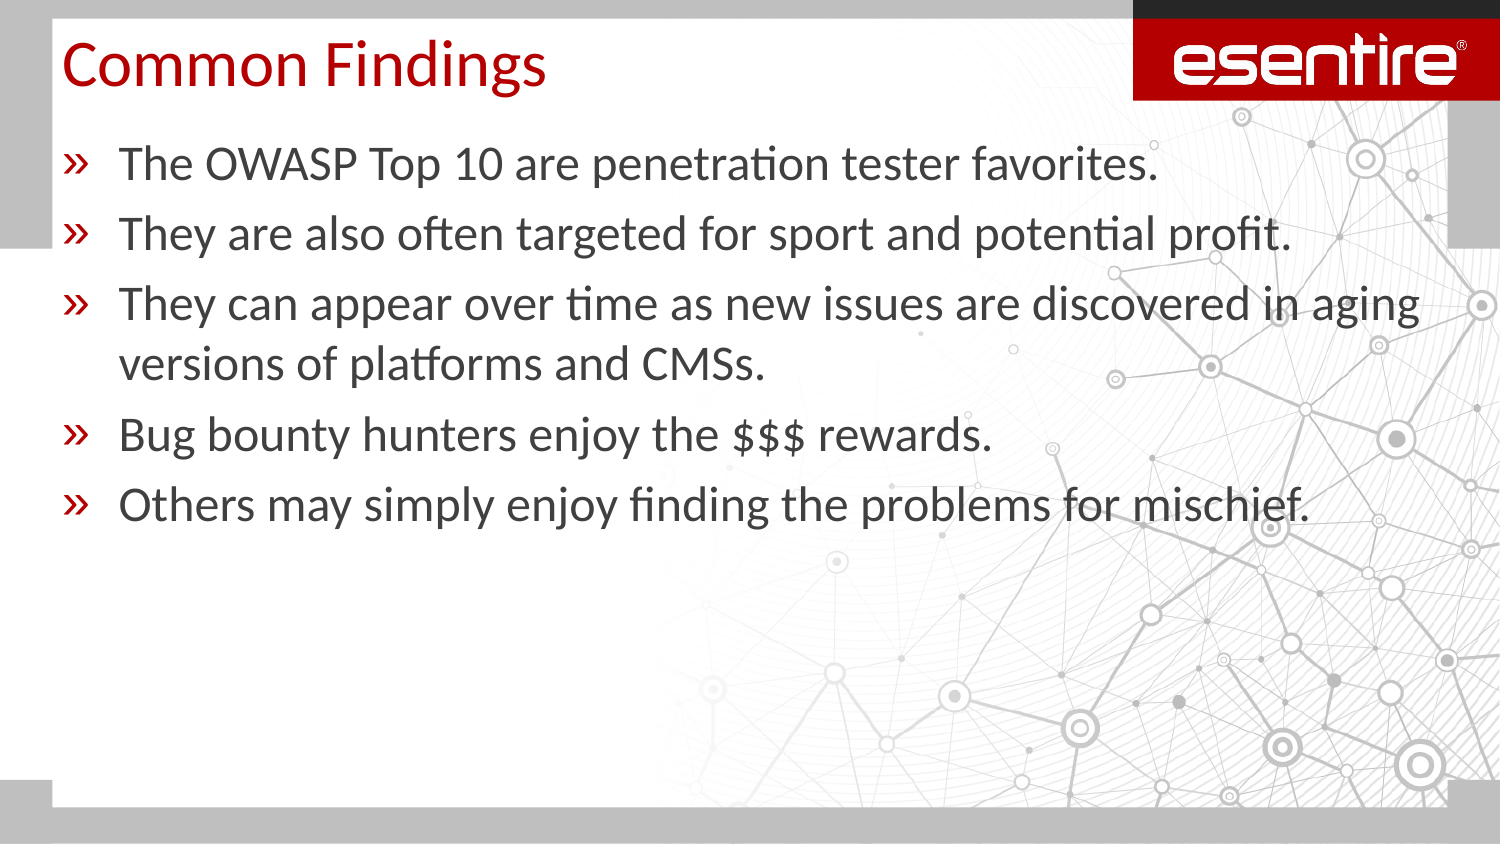

# Common Findings
The OWASP Top 10 are penetration tester favorites.
They are also often targeted for sport and potential profit.
They can appear over time as new issues are discovered in aging versions of platforms and CMSs.
Bug bounty hunters enjoy the $$$ rewards.
Others may simply enjoy finding the problems for mischief.
22